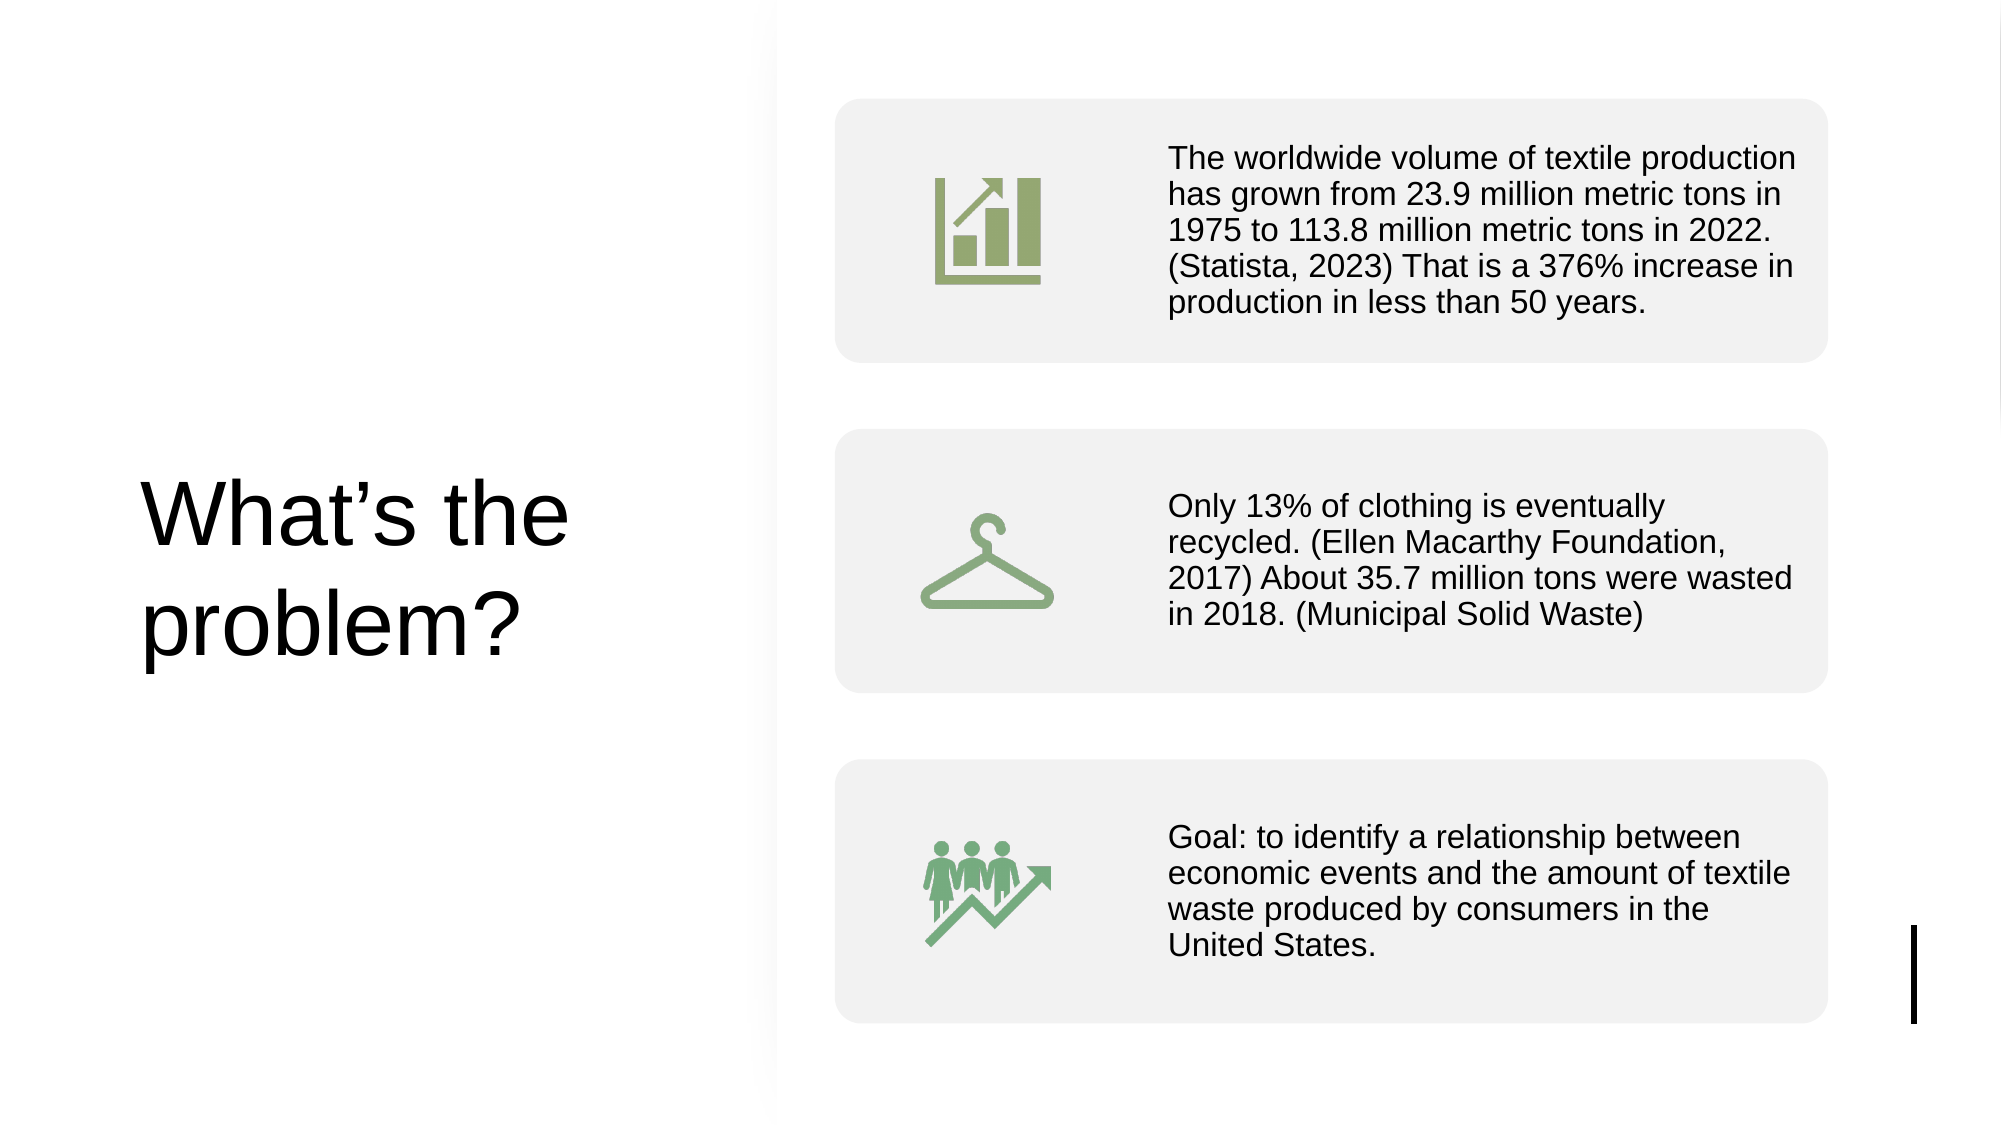

The worldwide volume of textile production has grown from 23.9 million metric tons in 1975 to 113.8 million metric tons in 2022. (Statista, 2023) That is a 376% increase in production in less than 50 years.
Only 13% of clothing is eventually recycled. (Ellen Macarthy Foundation, 2017) About 35.7 million tons were wasted in 2018. (Municipal Solid Waste)
Goal: to identify a relationship between economic events and the amount of textile waste produced by consumers in the United States.
# What’s the problem?